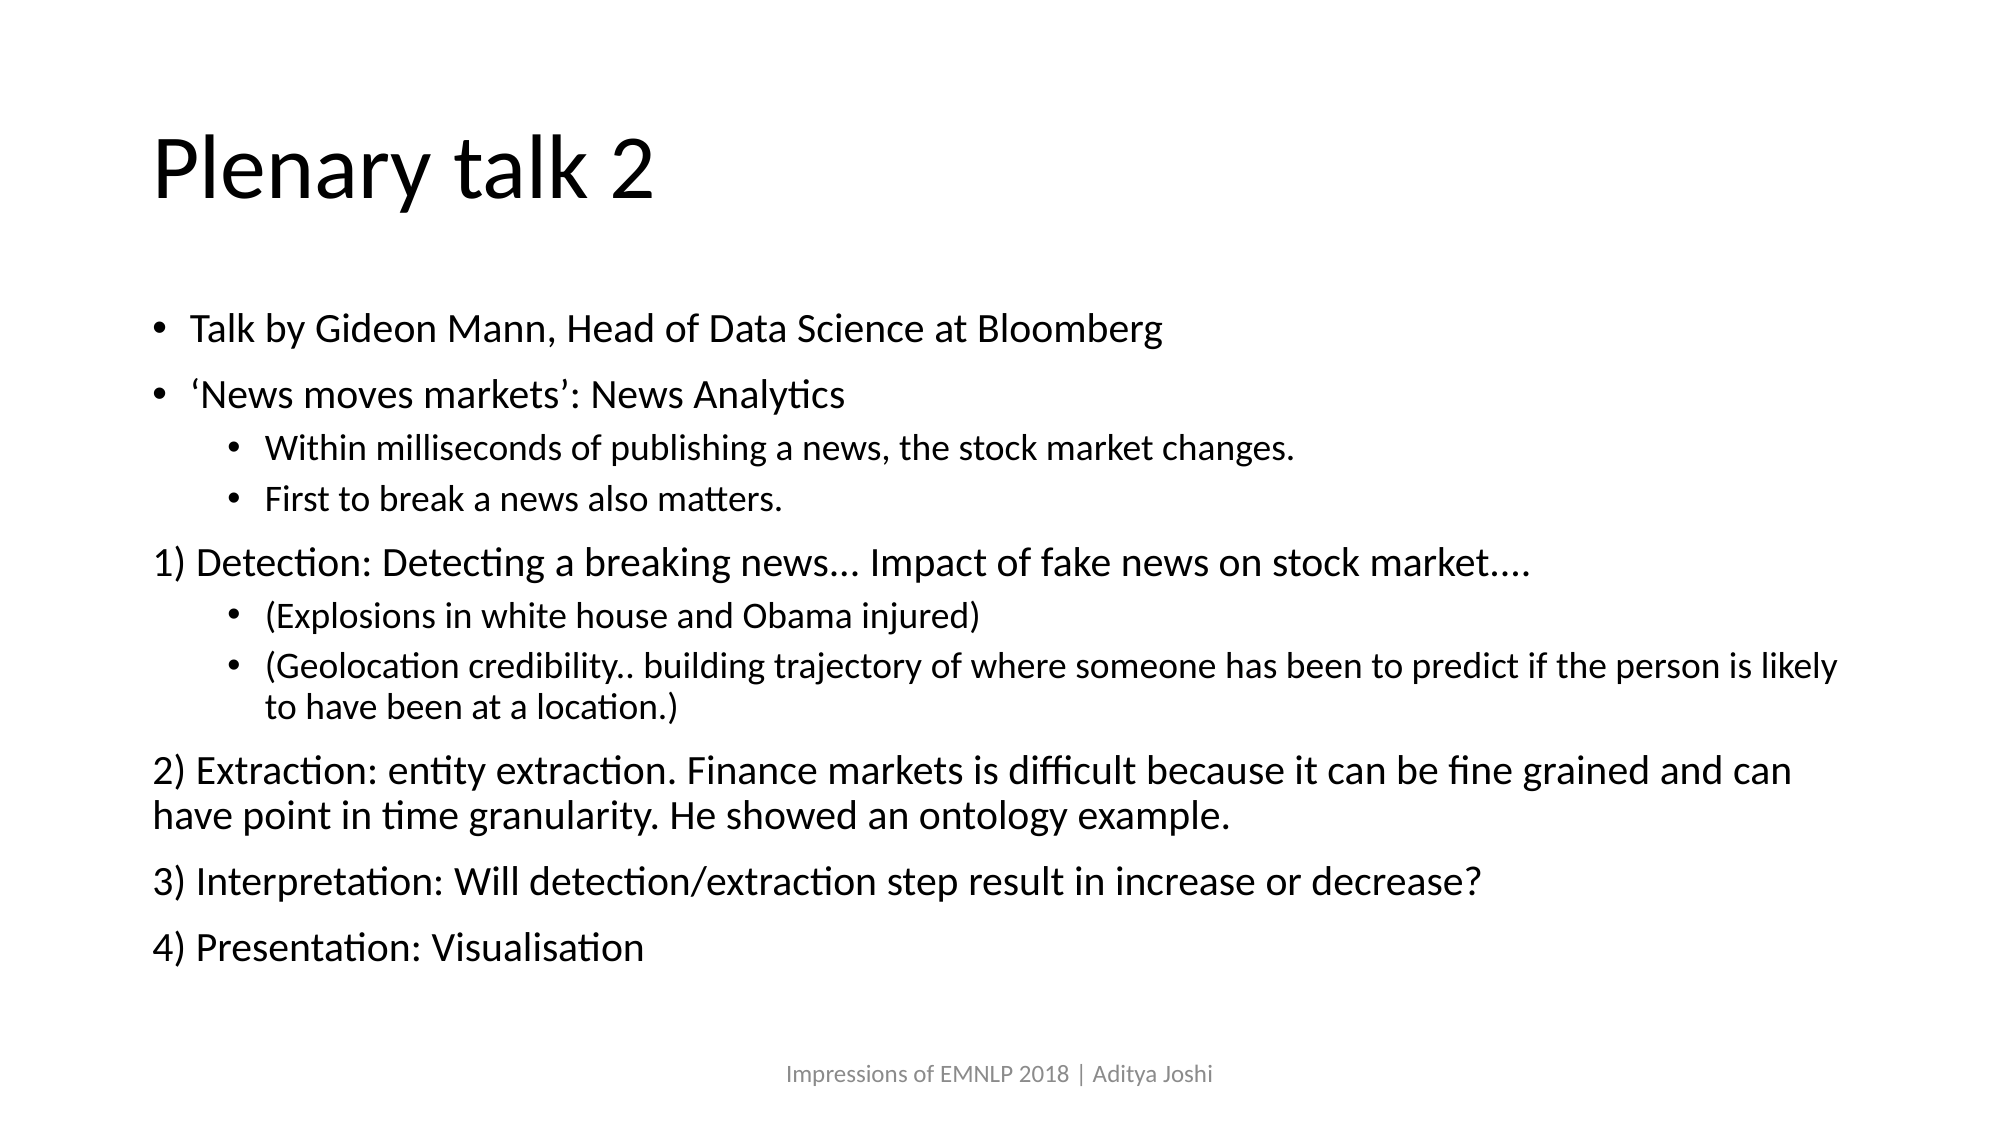

# Plenary talk 2
Talk by Gideon Mann, Head of Data Science at Bloomberg
‘News moves markets’: News Analytics
Within milliseconds of publishing a news, the stock market changes.
First to break a news also matters.
1) Detection: Detecting a breaking news... Impact of fake news on stock market....
(Explosions in white house and Obama injured)
(Geolocation credibility.. building trajectory of where someone has been to predict if the person is likely to have been at a location.)
2) Extraction: entity extraction. Finance markets is difficult because it can be fine grained and can have point in time granularity. He showed an ontology example.
3) Interpretation: Will detection/extraction step result in increase or decrease?
4) Presentation: Visualisation

Impressions of EMNLP 2018 | Aditya Joshi